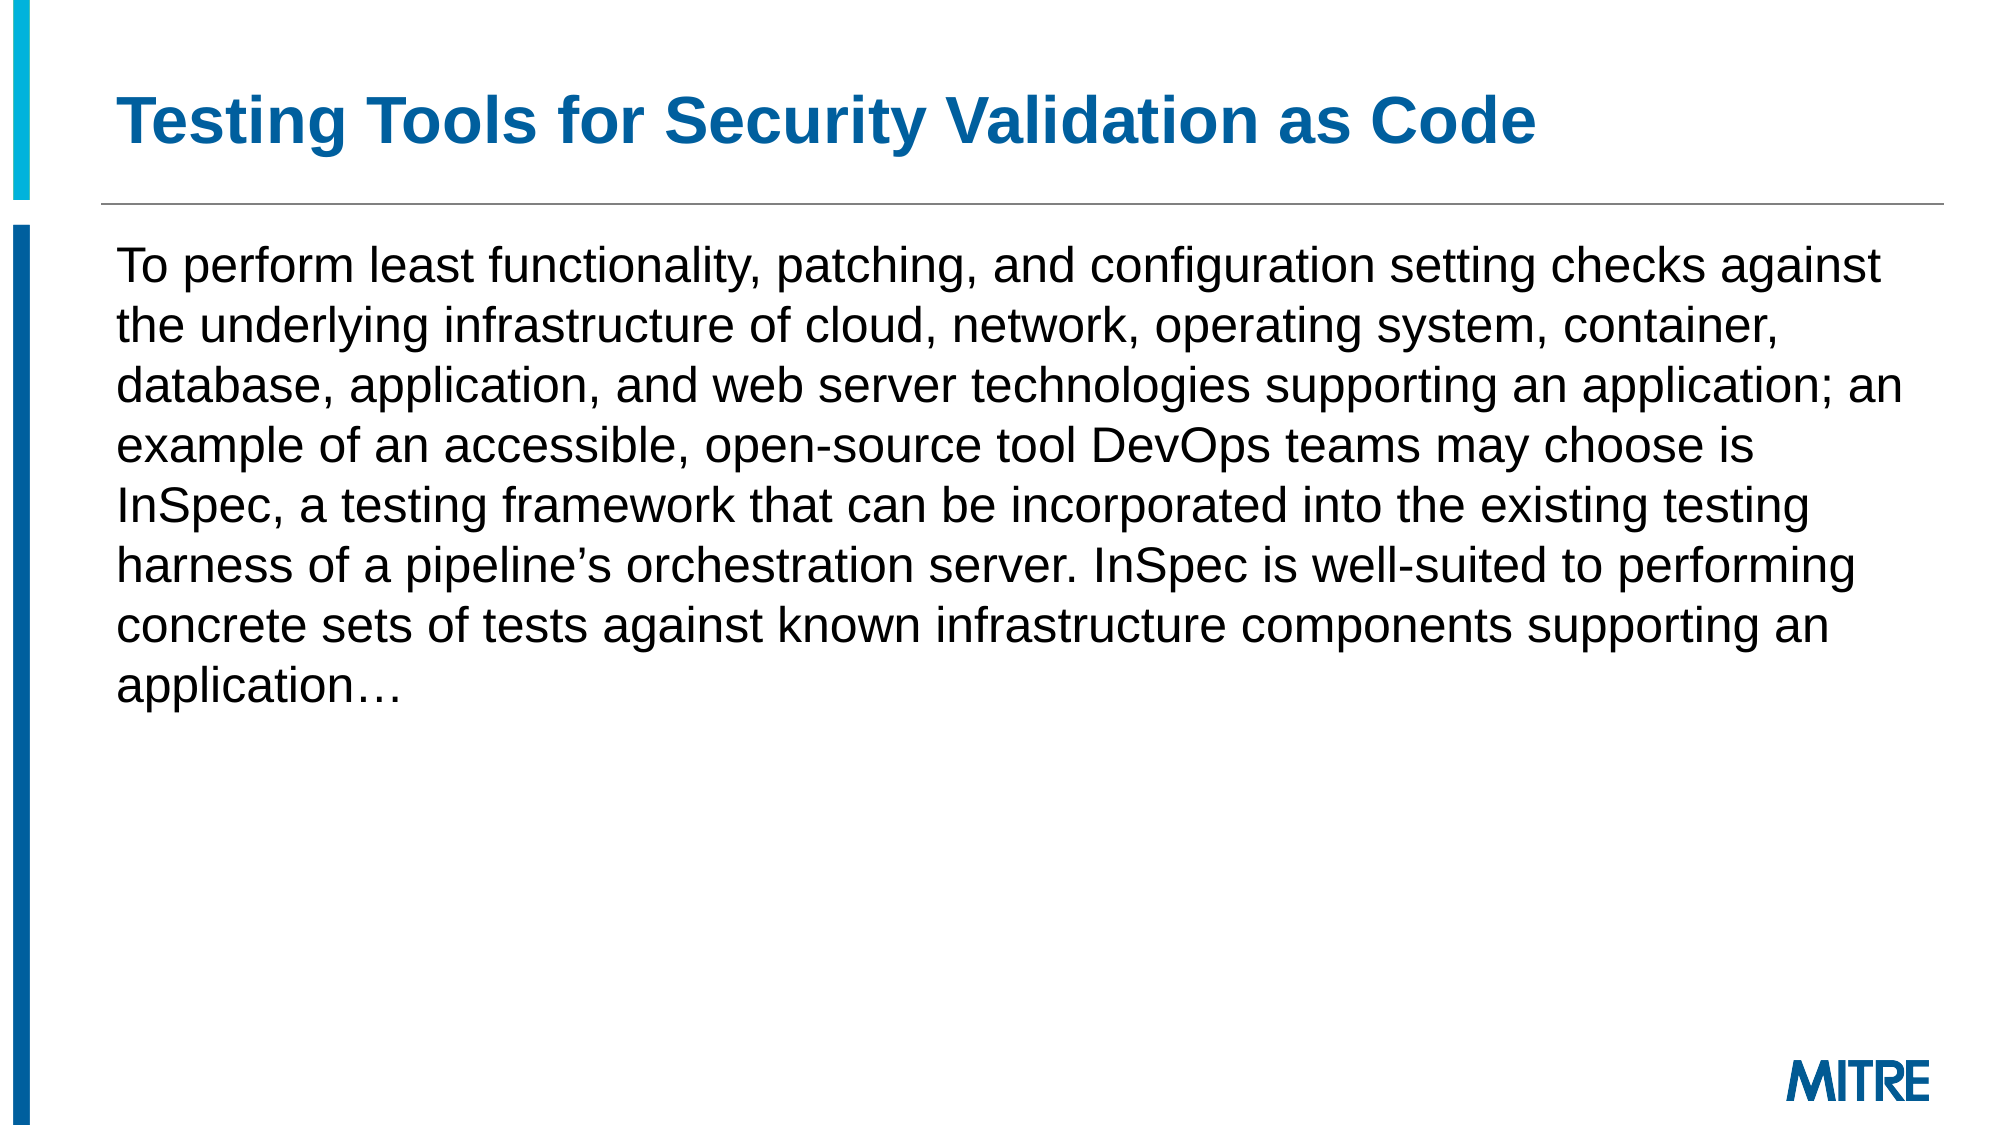

# Testing Tools for Security Validation as Code
To perform least functionality, patching, and configuration setting checks against the underlying infrastructure of cloud, network, operating system, container, database, application, and web server technologies supporting an application; an example of an accessible, open-source tool DevOps teams may choose is InSpec, a testing framework that can be incorporated into the existing testing harness of a pipeline’s orchestration server. InSpec is well-suited to performing concrete sets of tests against known infrastructure components supporting an application…